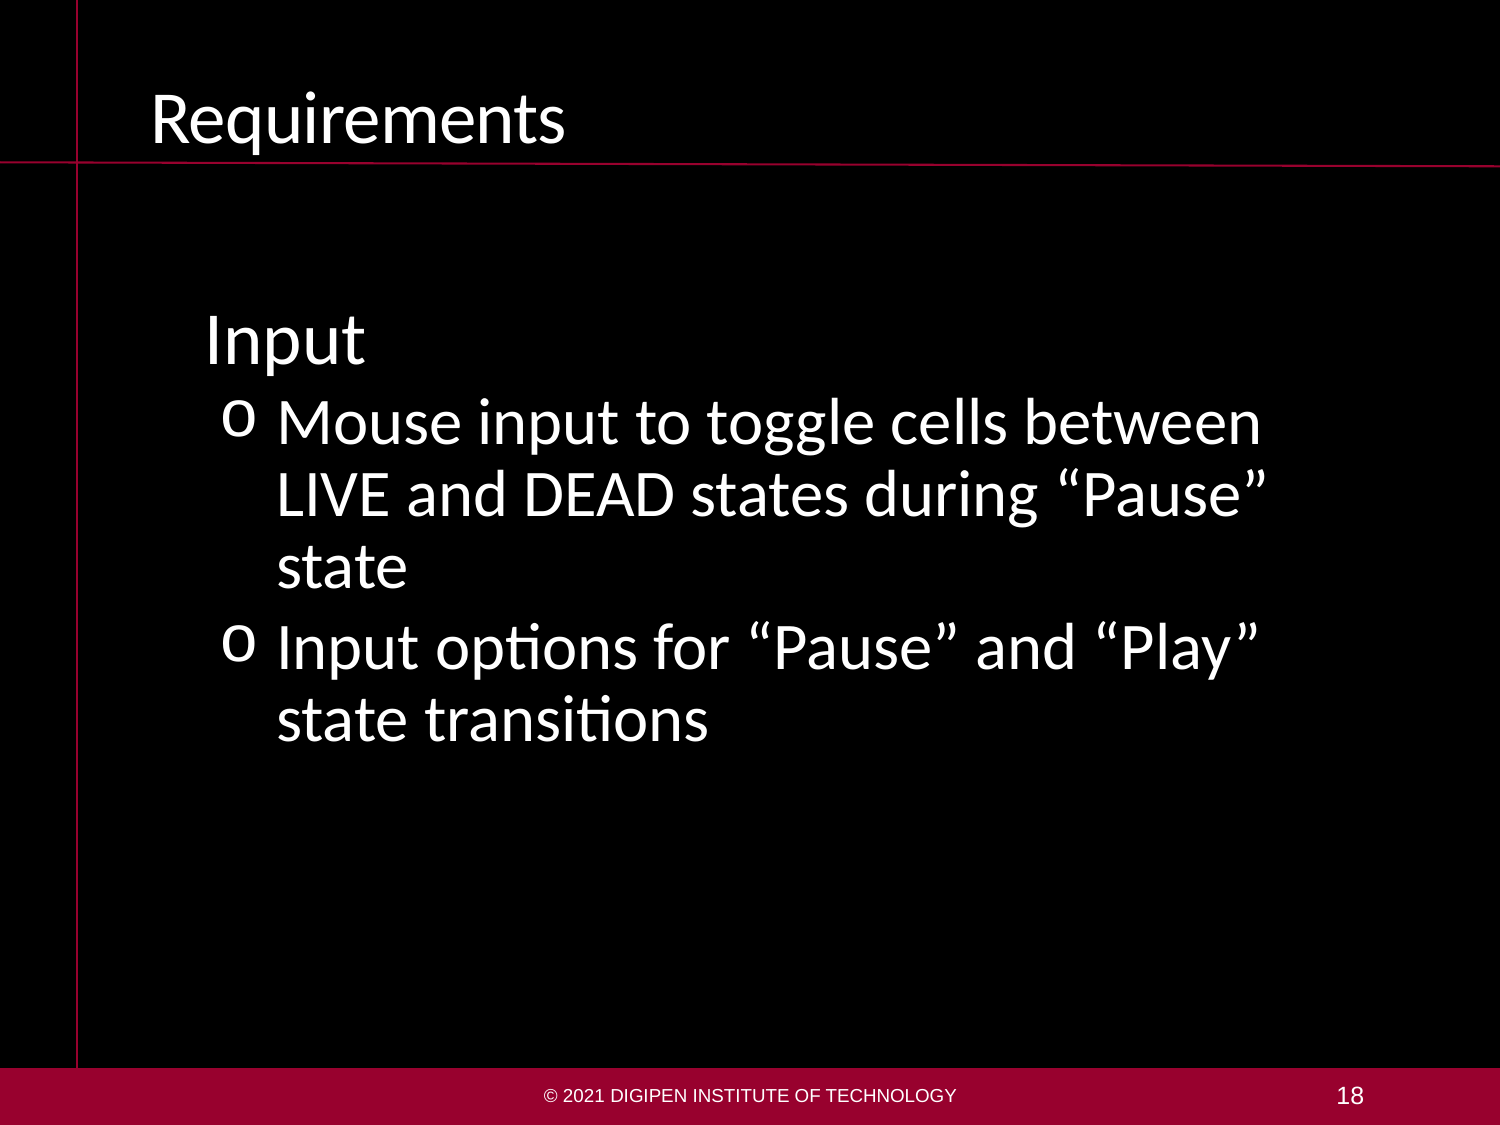

# Requirements

Input
Mouse input to toggle cells between LIVE and DEAD states during “Pause” state
Input options for “Pause” and “Play” state transitions

© 2021 DigiPen Institute of Technology
18